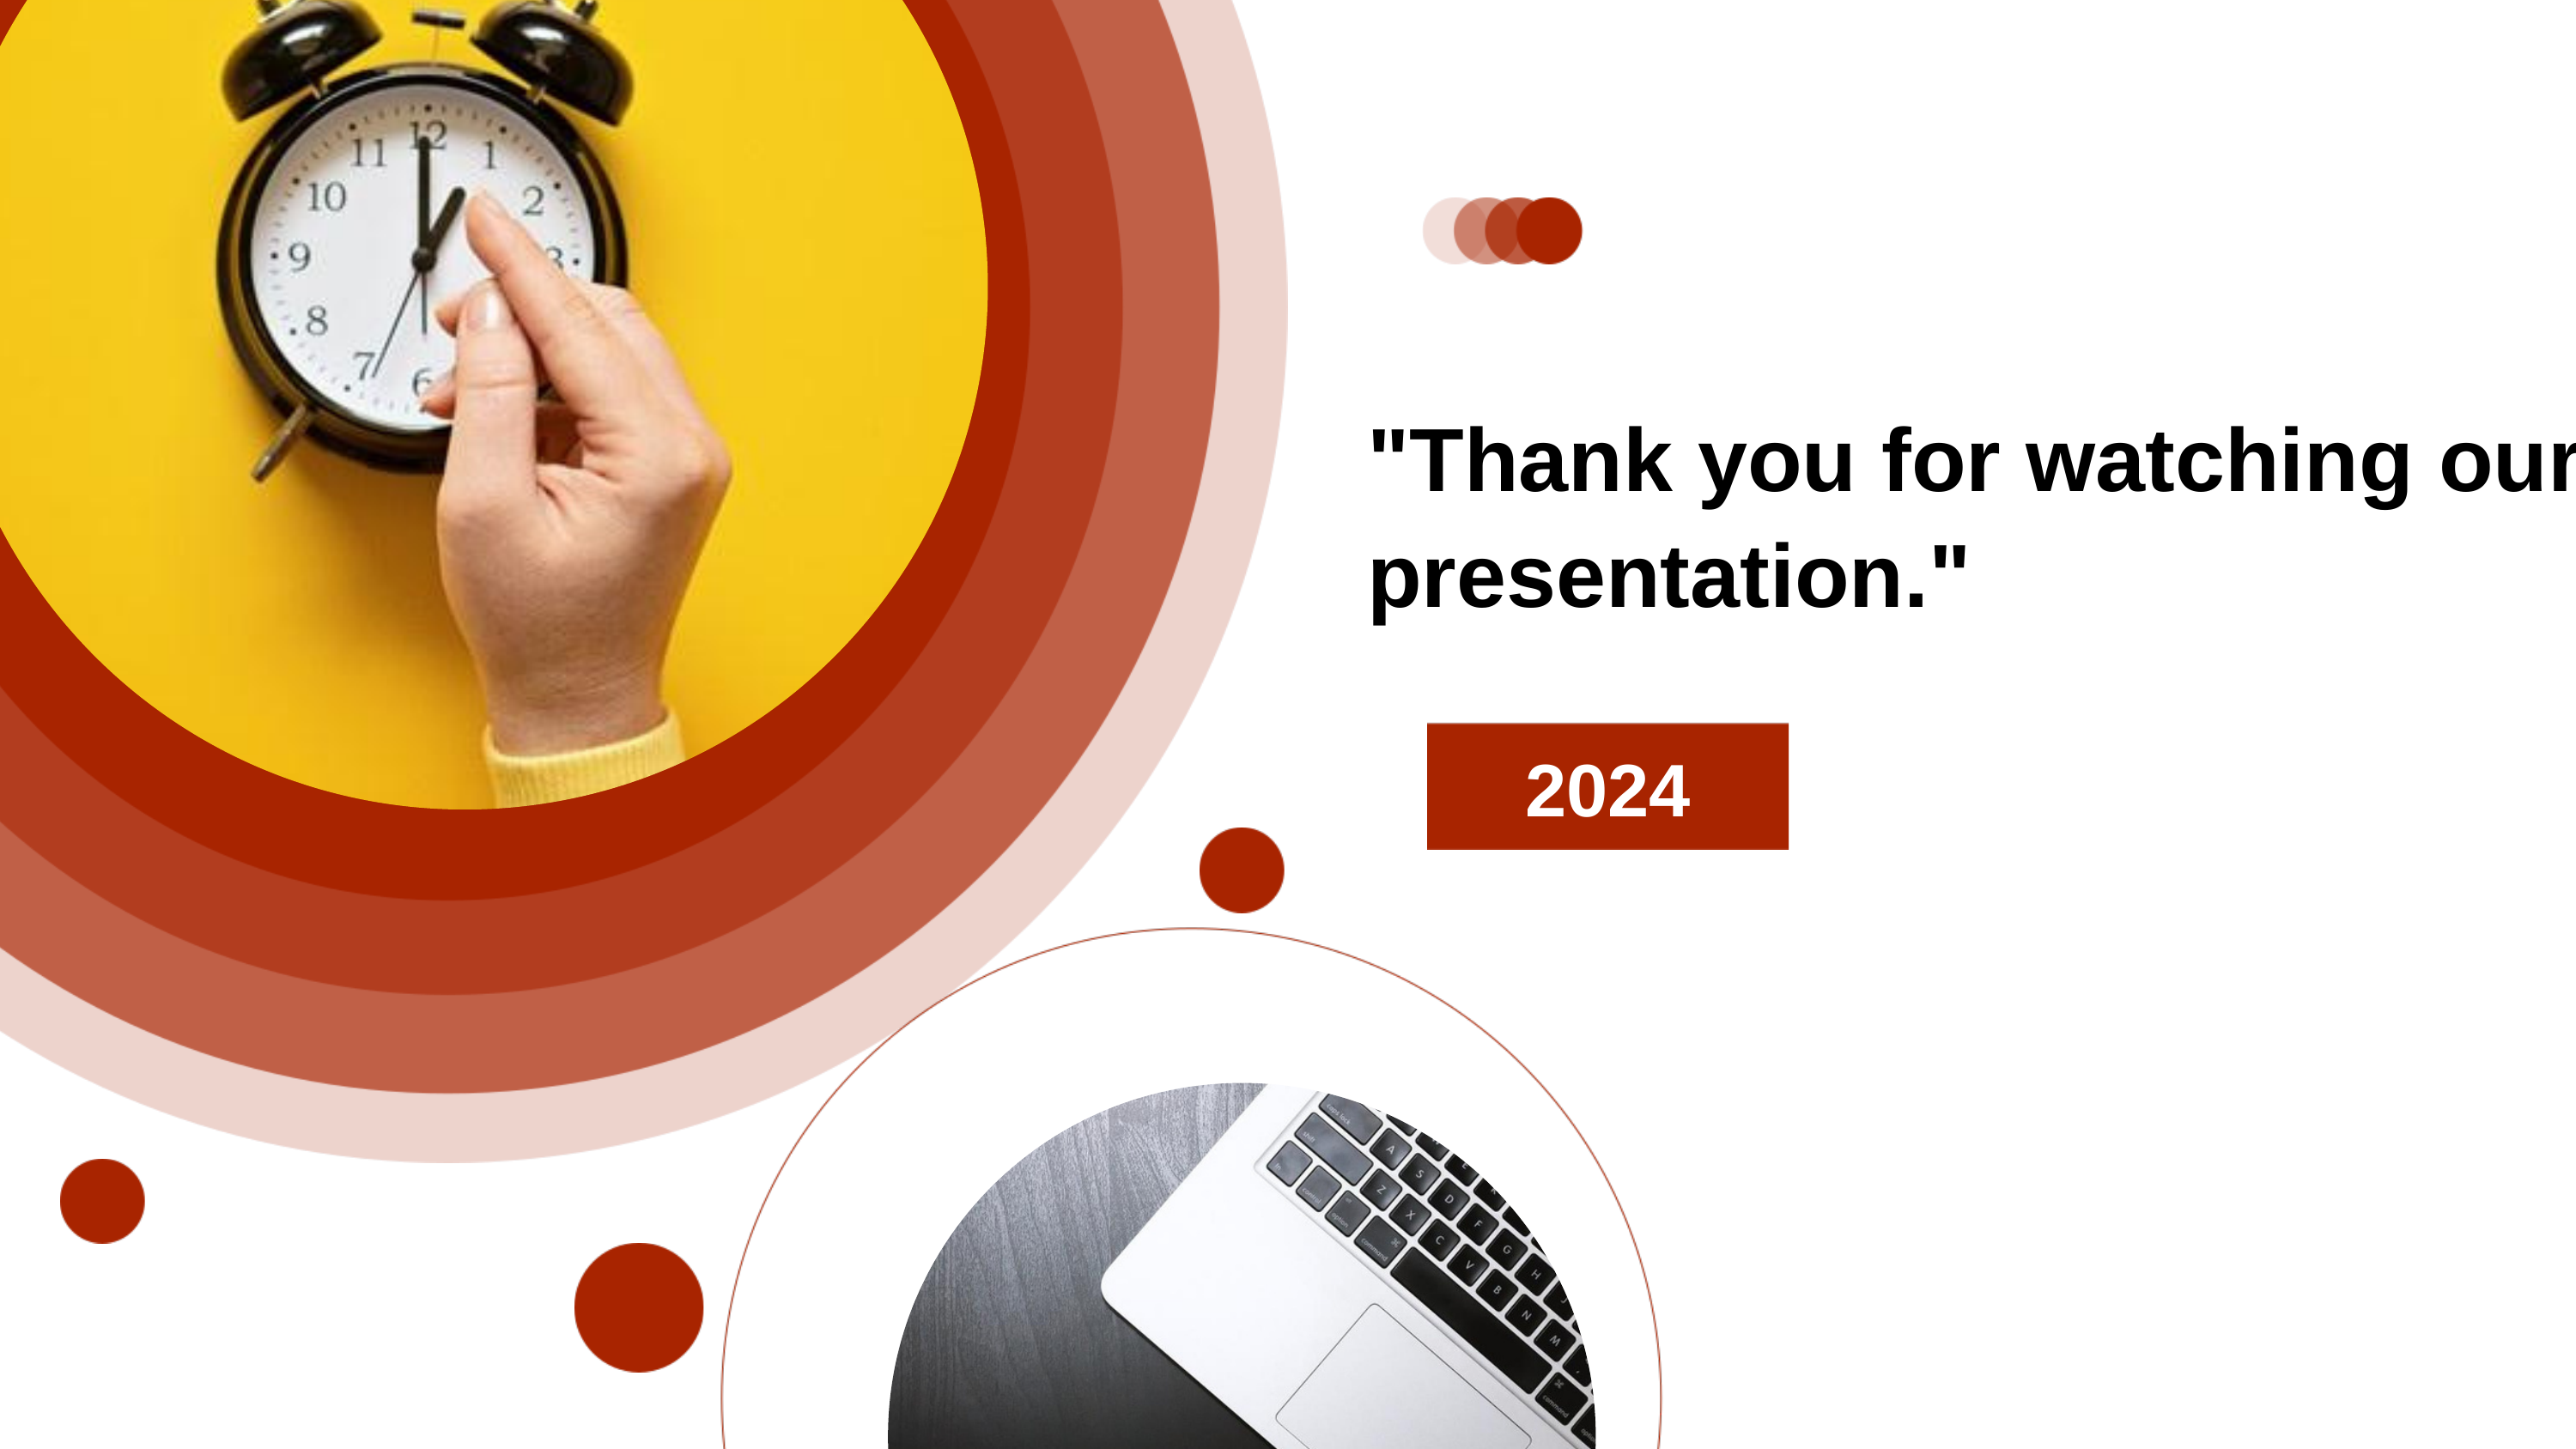

"Thank you for watching our presentation."

2024